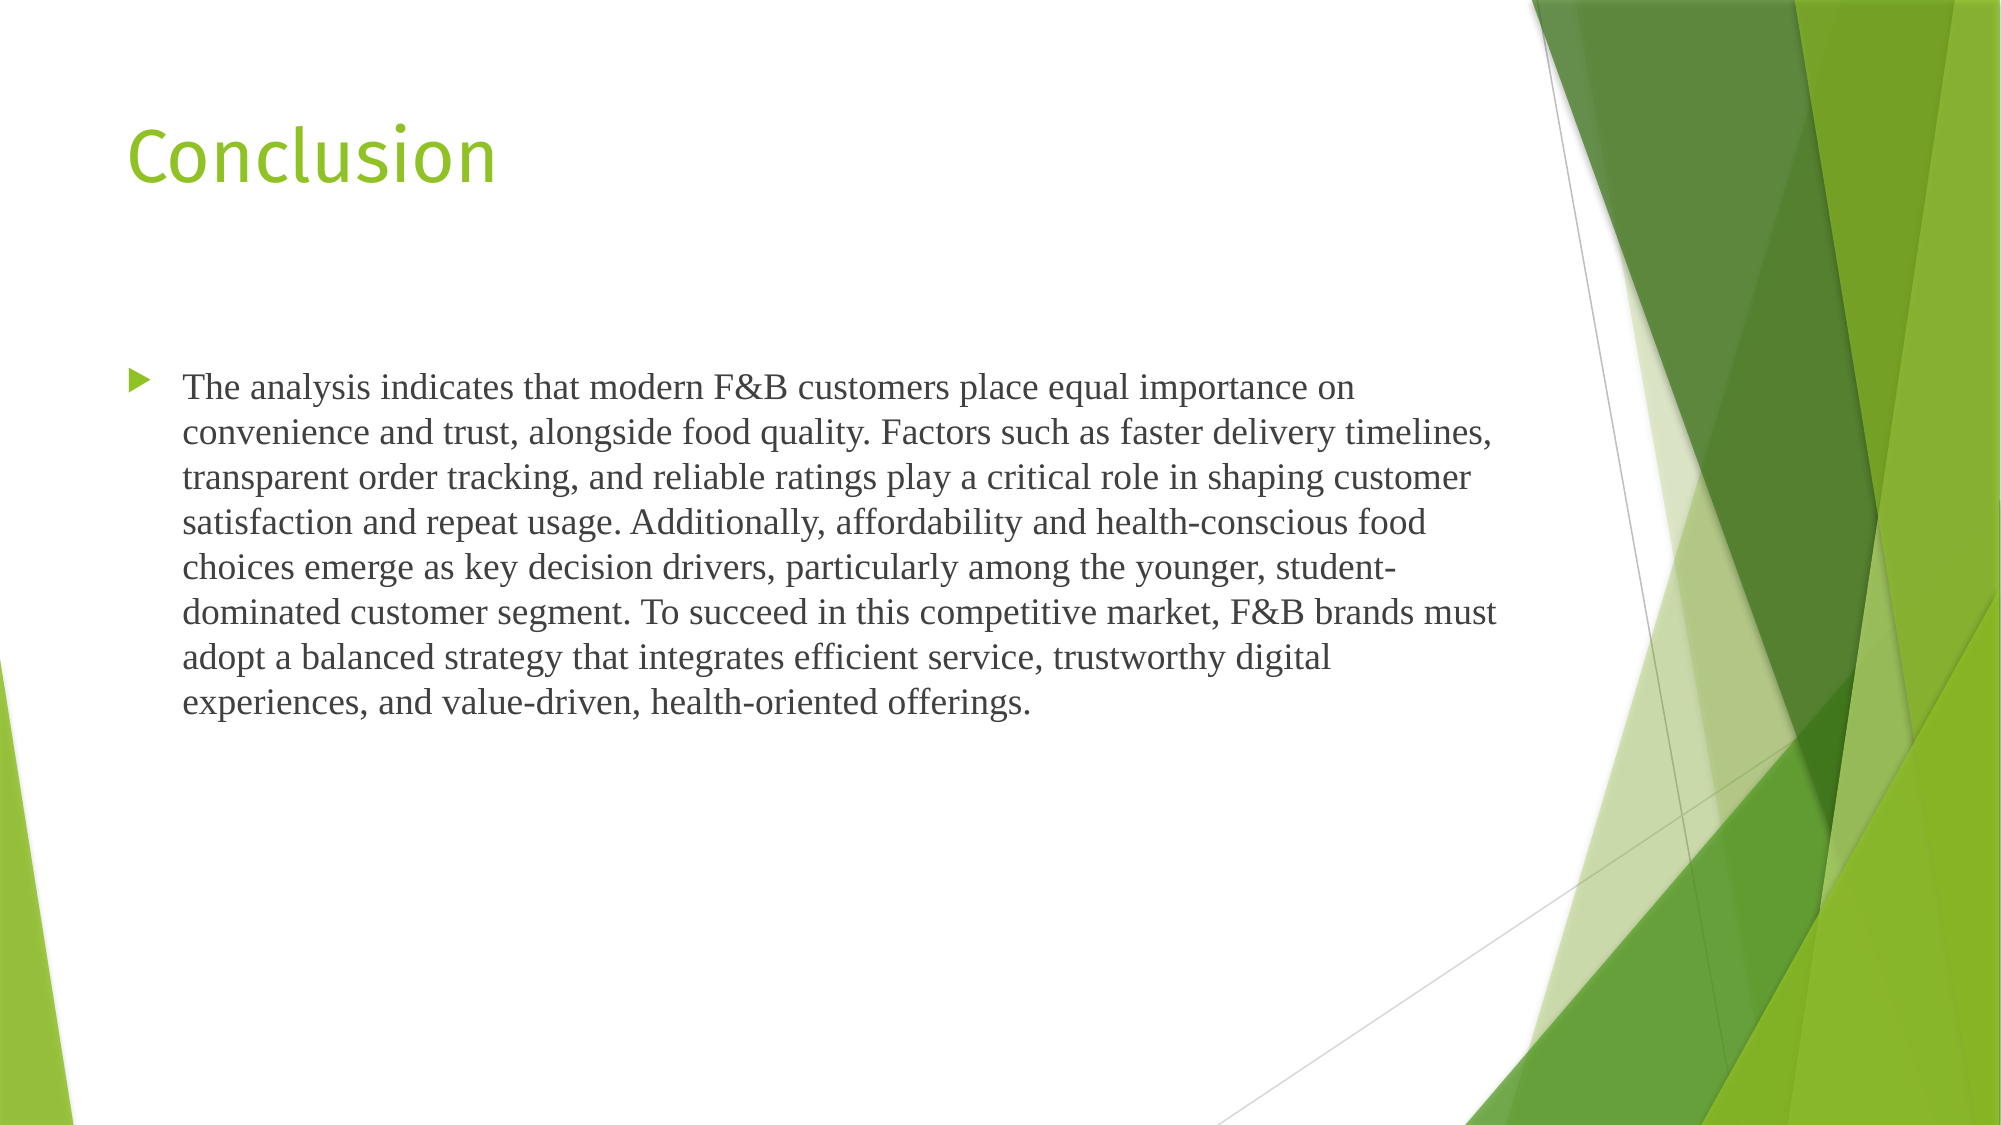

# Conclusion
The analysis indicates that modern F&B customers place equal importance on convenience and trust, alongside food quality. Factors such as faster delivery timelines, transparent order tracking, and reliable ratings play a critical role in shaping customer satisfaction and repeat usage. Additionally, affordability and health-conscious food choices emerge as key decision drivers, particularly among the younger, student-dominated customer segment. To succeed in this competitive market, F&B brands must adopt a balanced strategy that integrates efficient service, trustworthy digital experiences, and value-driven, health-oriented offerings.